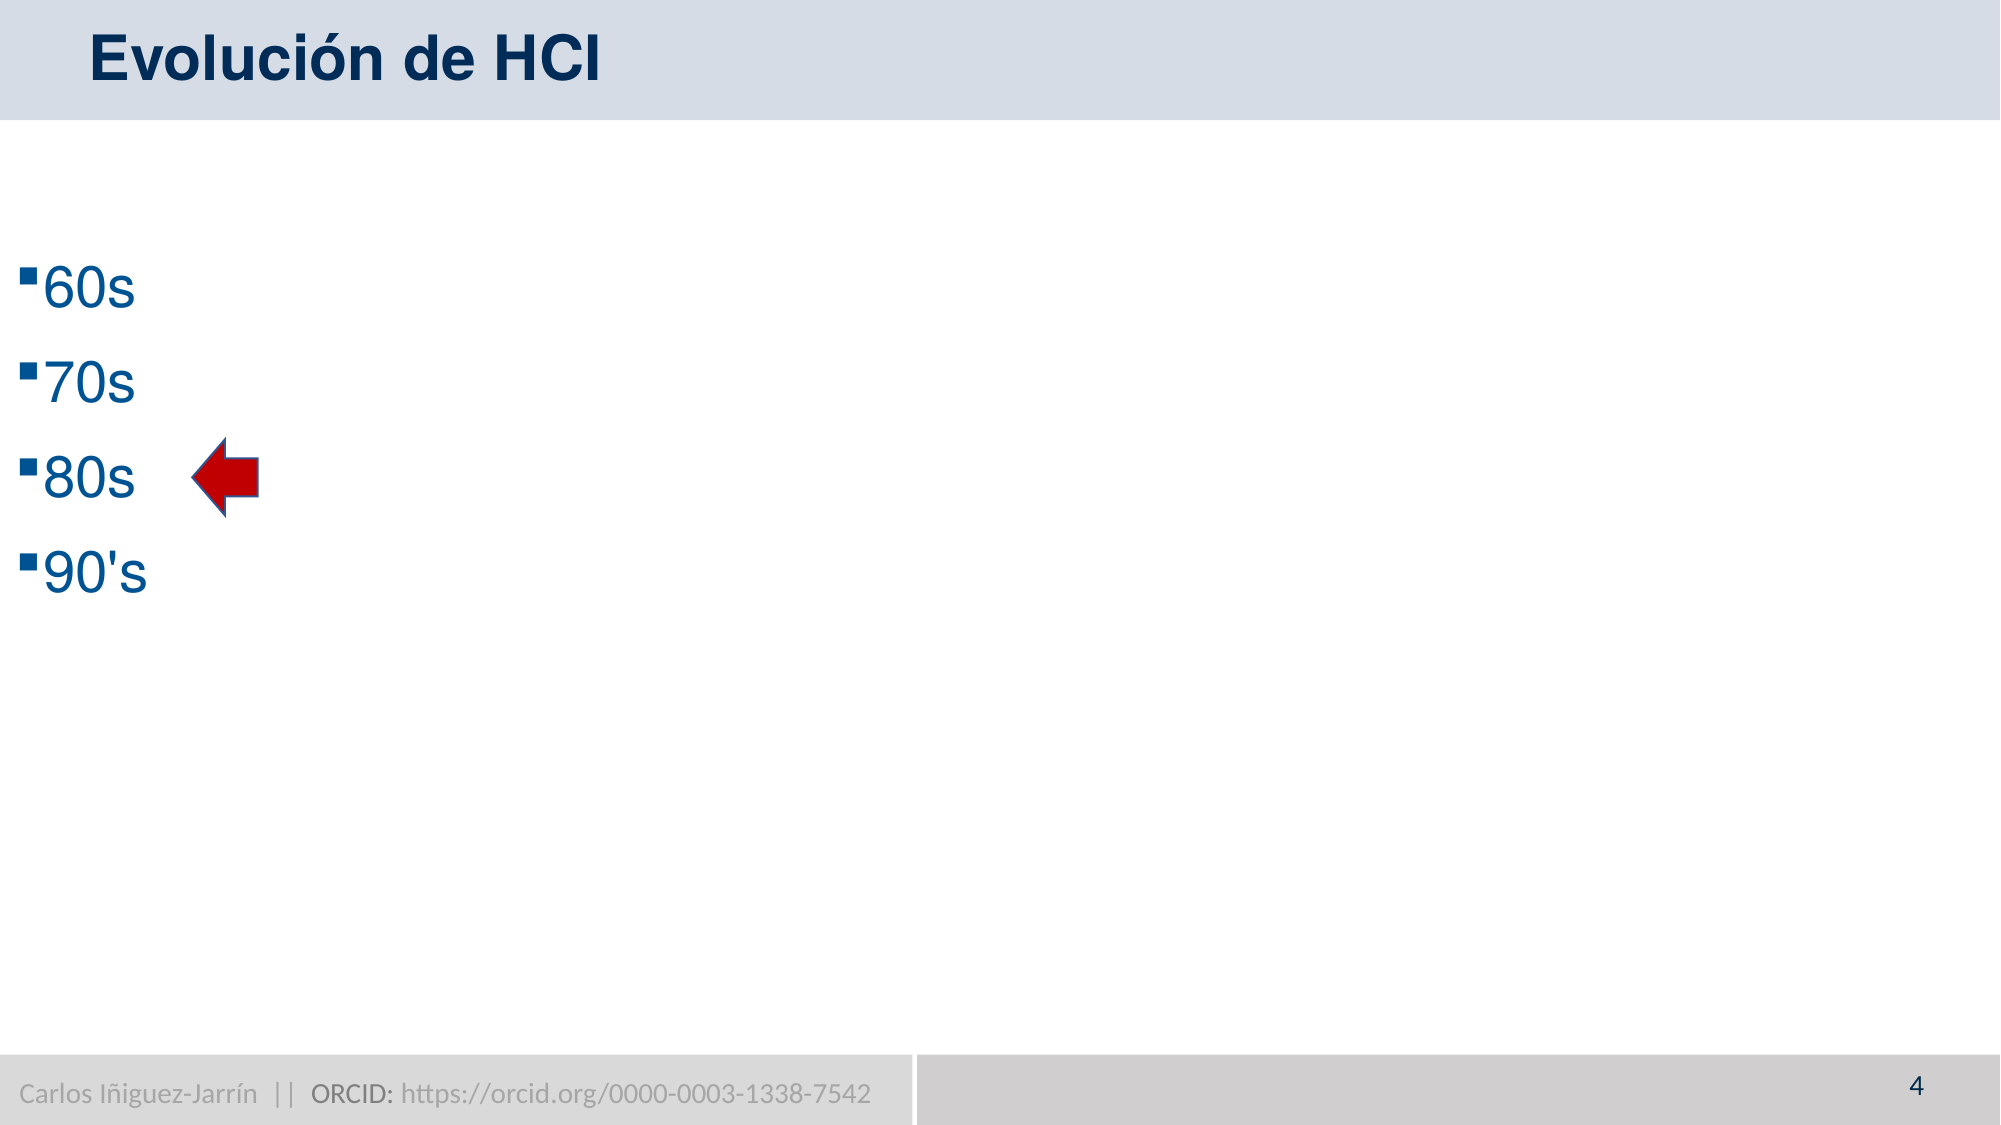

# Evolución de HCI
60s
70s
80s
90's

4